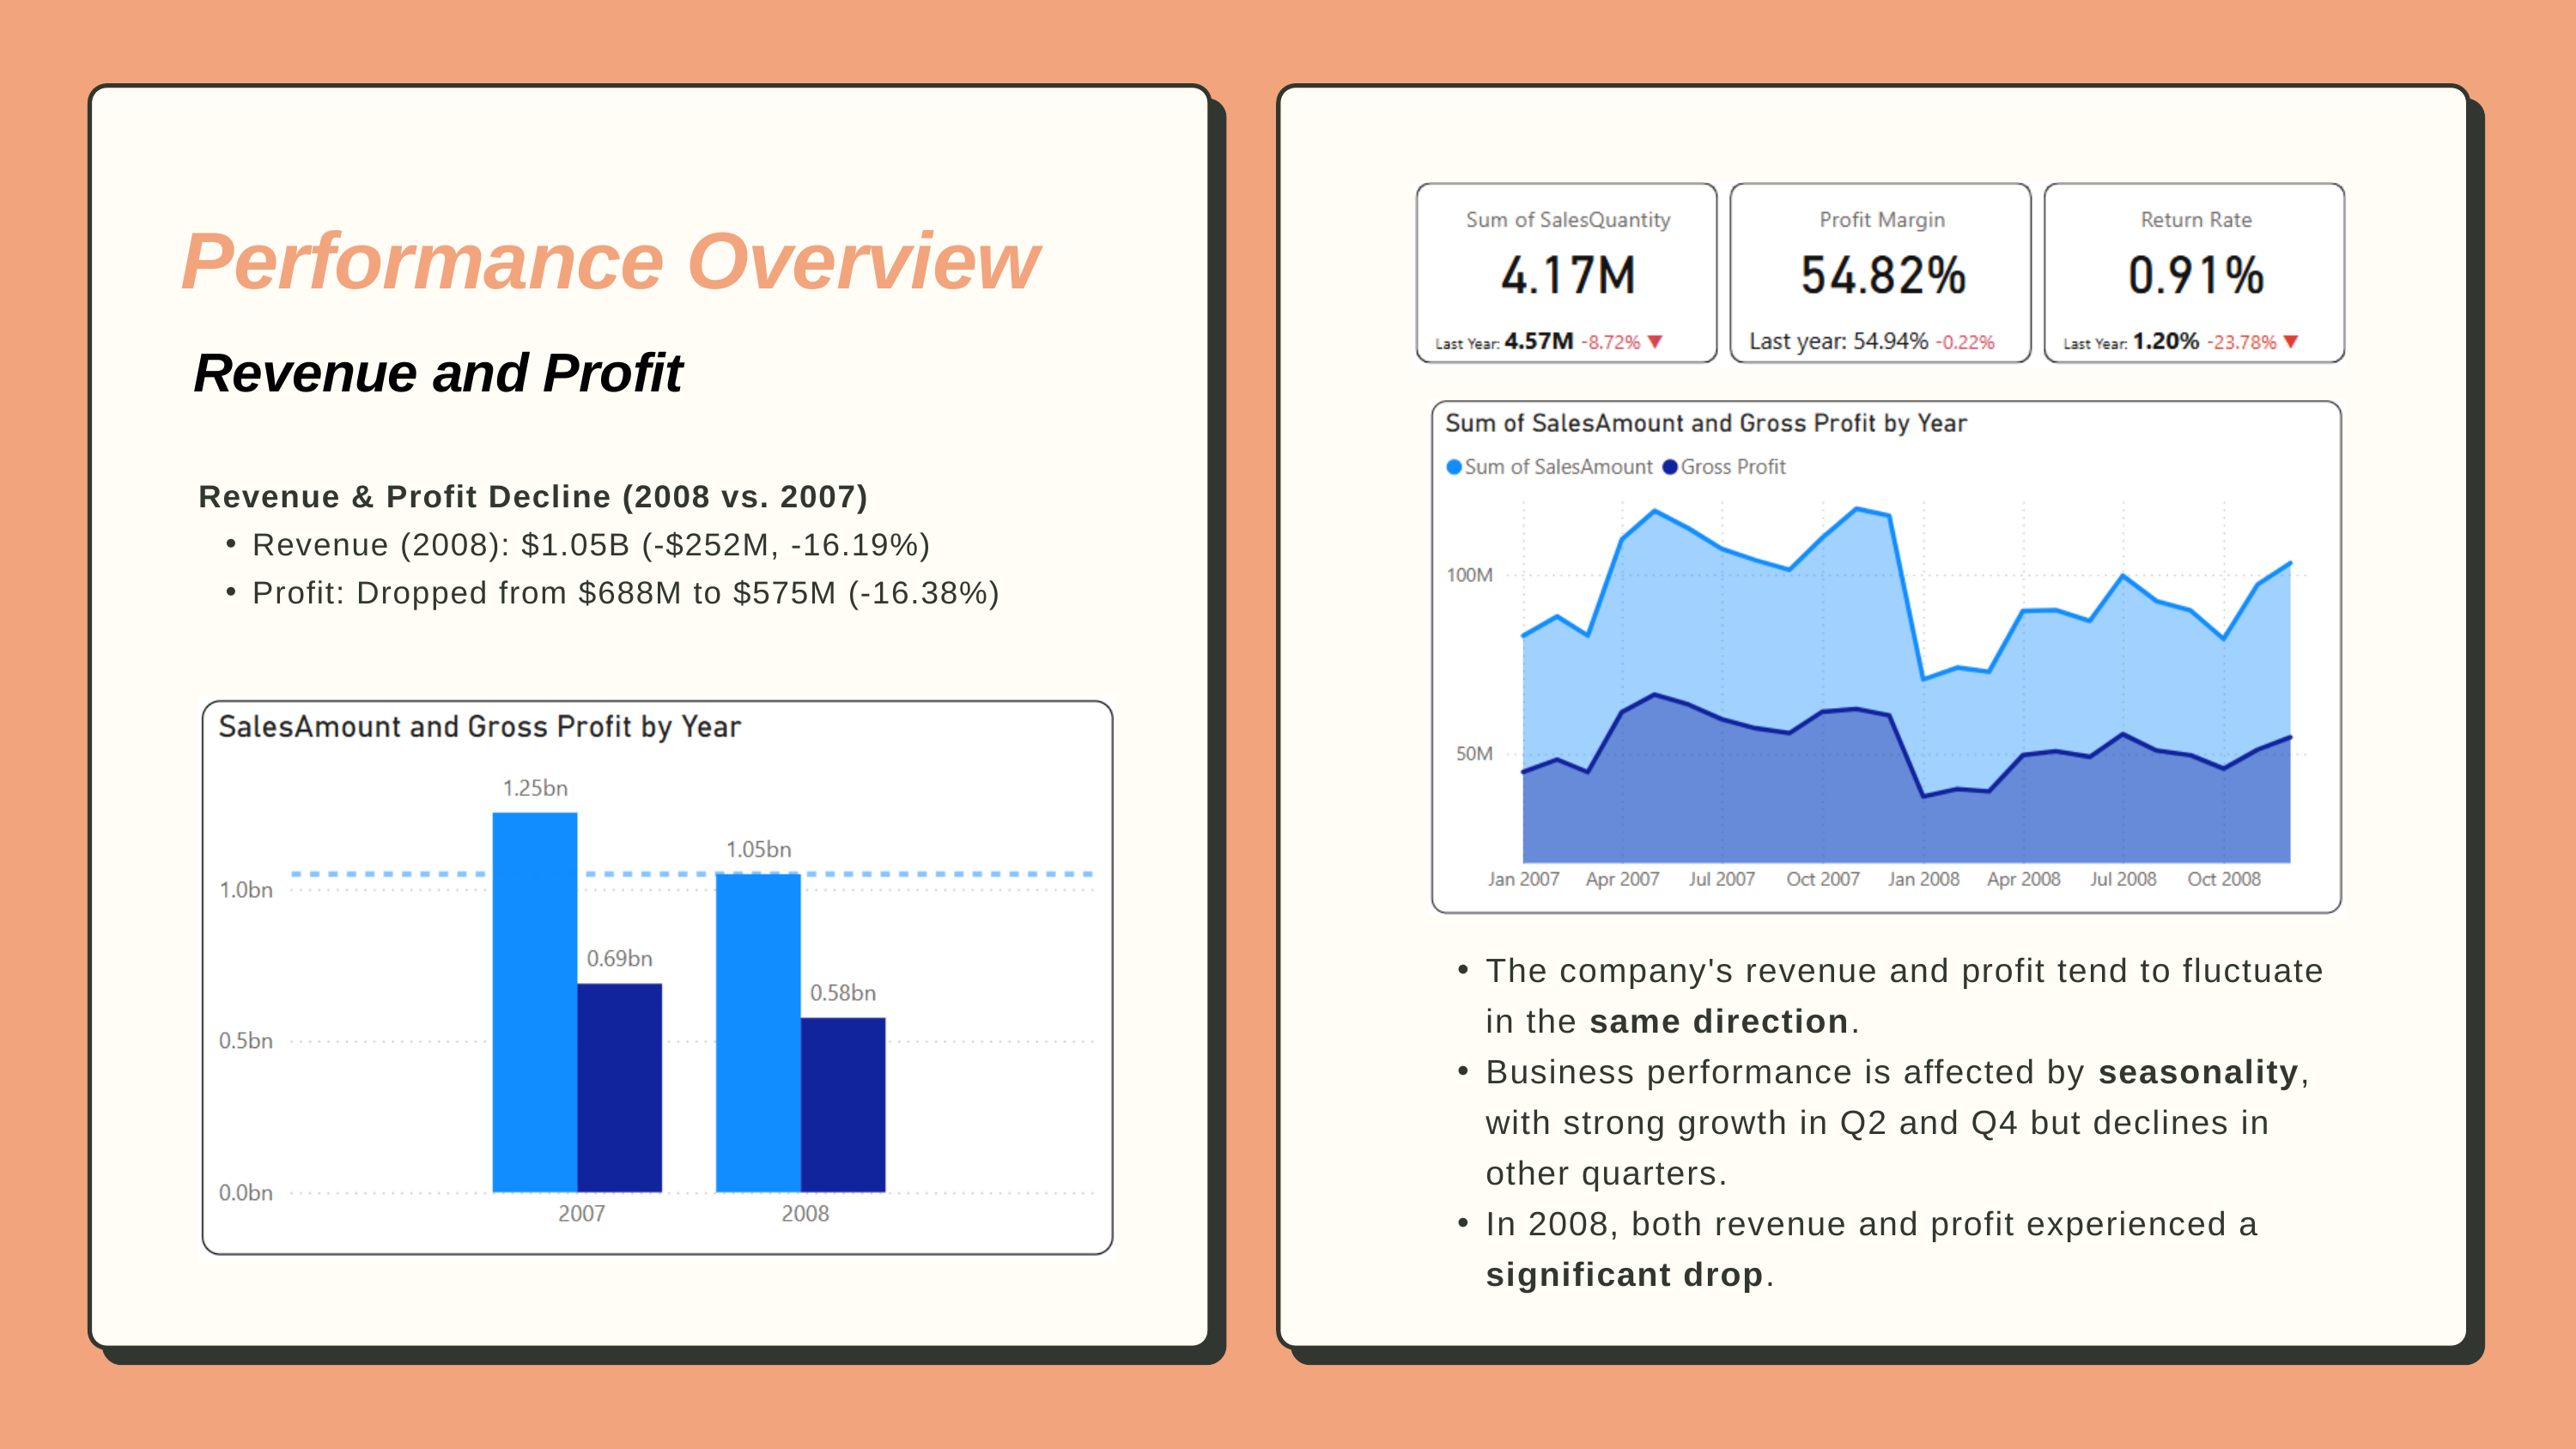

Performance Overview
Revenue and Profit

Revenue & Profit Decline (2008 vs. 2007)
Revenue (2008): $1.05B (-$252M, -16.19%)
Profit: Dropped from $688M to $575M (-16.38%)

The company's revenue and profit tend to fluctuate in the same direction.
Business performance is affected by seasonality, with strong growth in Q2 and Q4 but declines in other quarters.
In 2008, both revenue and profit experienced a significant drop.